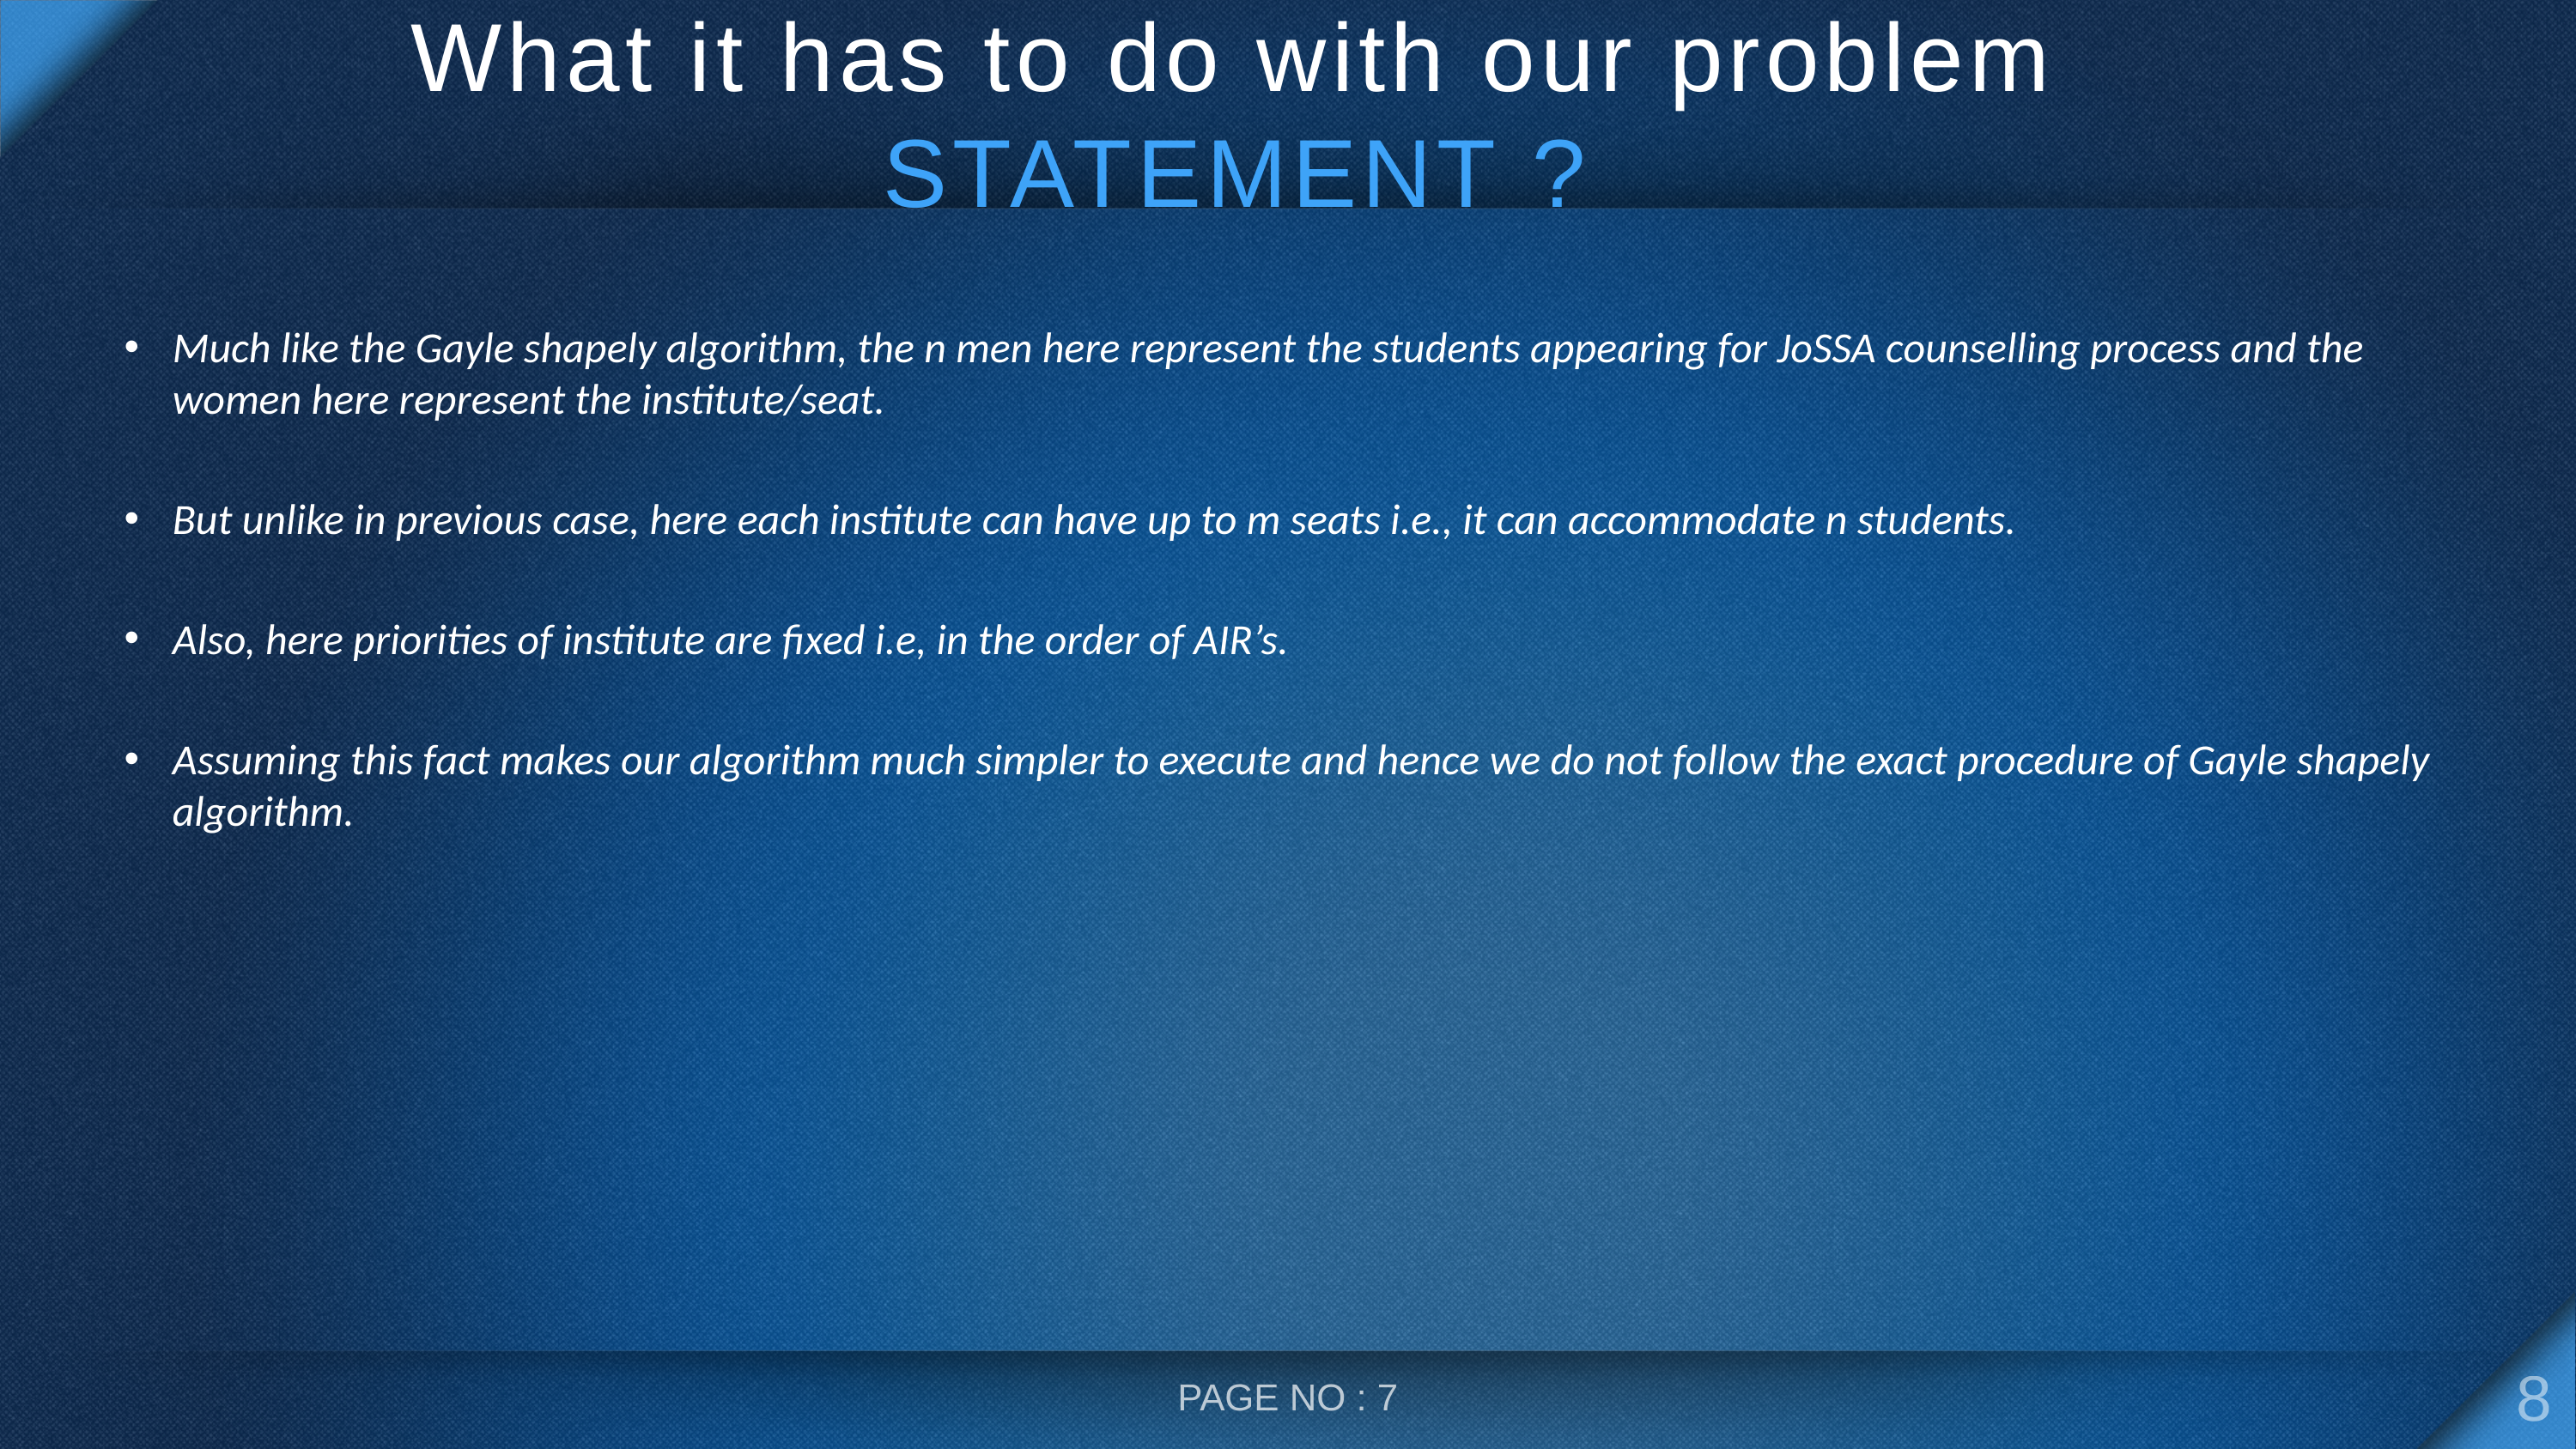

# What it has to do with our problem STATEMENT ?
Much like the Gayle shapely algorithm, the n men here represent the students appearing for JoSSA counselling process and the women here represent the institute/seat.

But unlike in previous case, here each institute can have up to m seats i.e., it can accommodate n students.

Also, here priorities of institute are fixed i.e, in the order of AIR’s.

Assuming this fact makes our algorithm much simpler to execute and hence we do not follow the exact procedure of Gayle shapely algorithm.
8
PAGE NO : 7